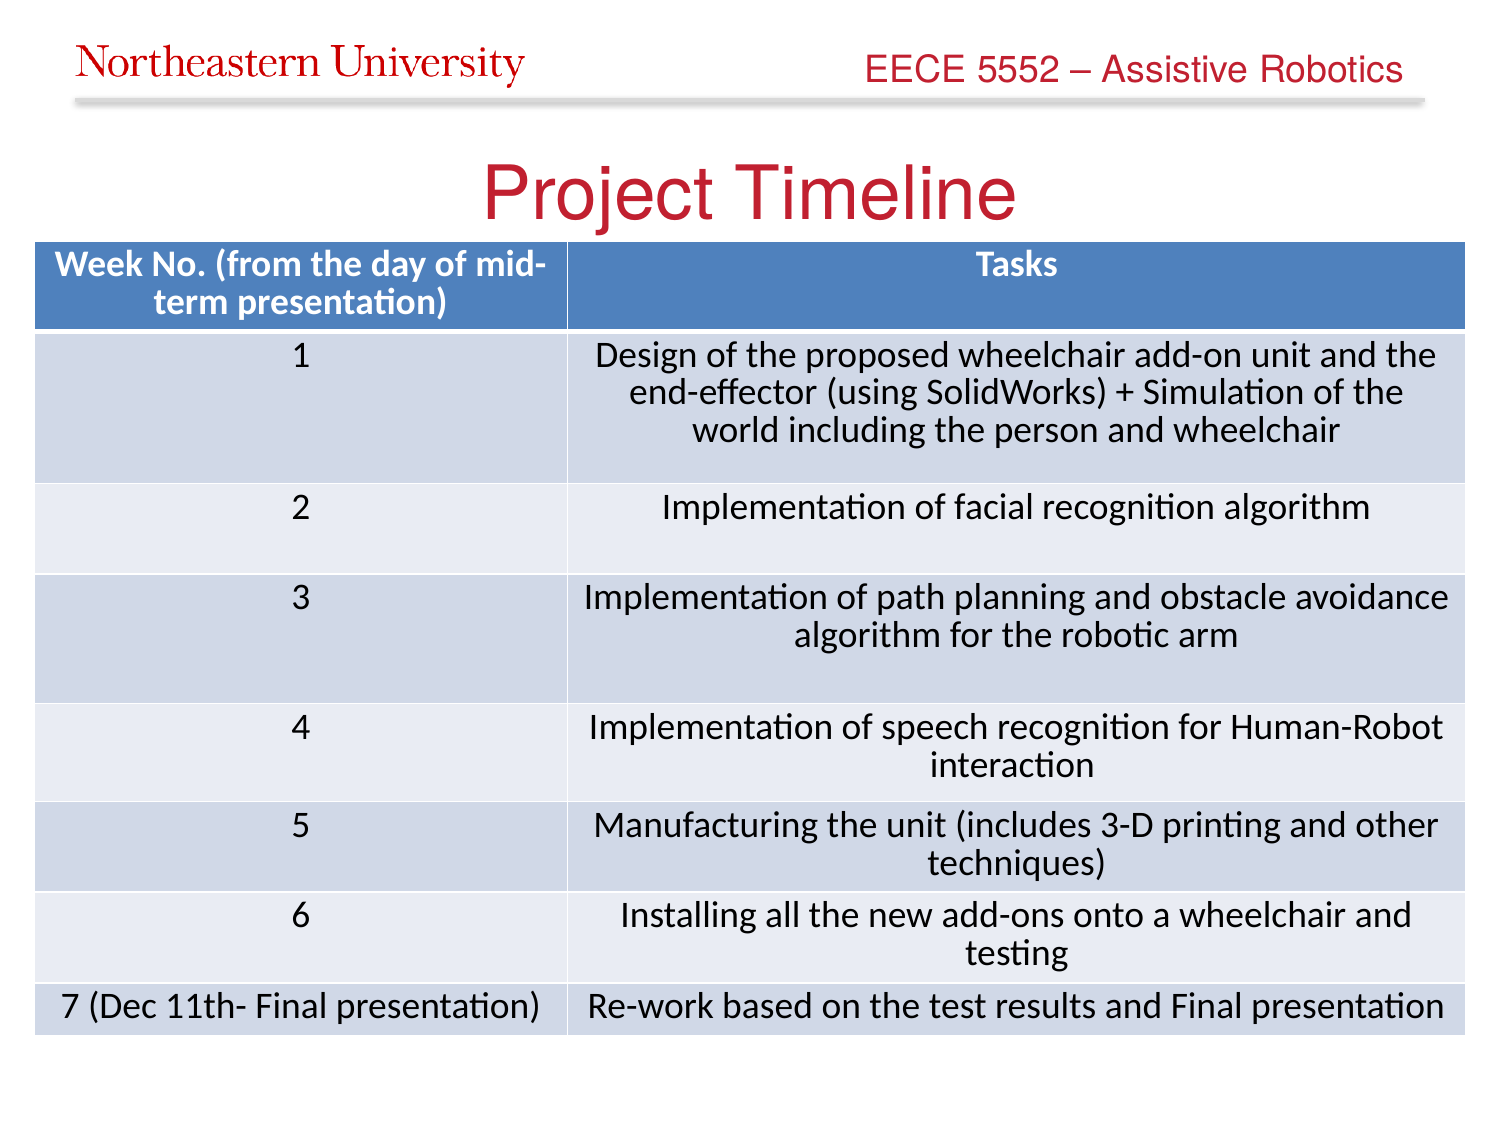

# Project Timeline

| Week No. (from the day of mid-term presentation) | Tasks |
| --- | --- |
| 1 | Design of the proposed wheelchair add-on unit and the end-effector (using SolidWorks) + Simulation of the world including the person and wheelchair |
| 2 | Implementation of facial recognition algorithm |
| 3 | Implementation of path planning and obstacle avoidance algorithm for the robotic arm |
| 4 | Implementation of speech recognition for Human-Robot interaction |
| 5 | Manufacturing the unit (includes 3-D printing and other techniques) |
| 6 | Installing all the new add-ons onto a wheelchair and testing |
| 7 (Dec 11th- Final presentation) | Re-work based on the test results and Final presentation |